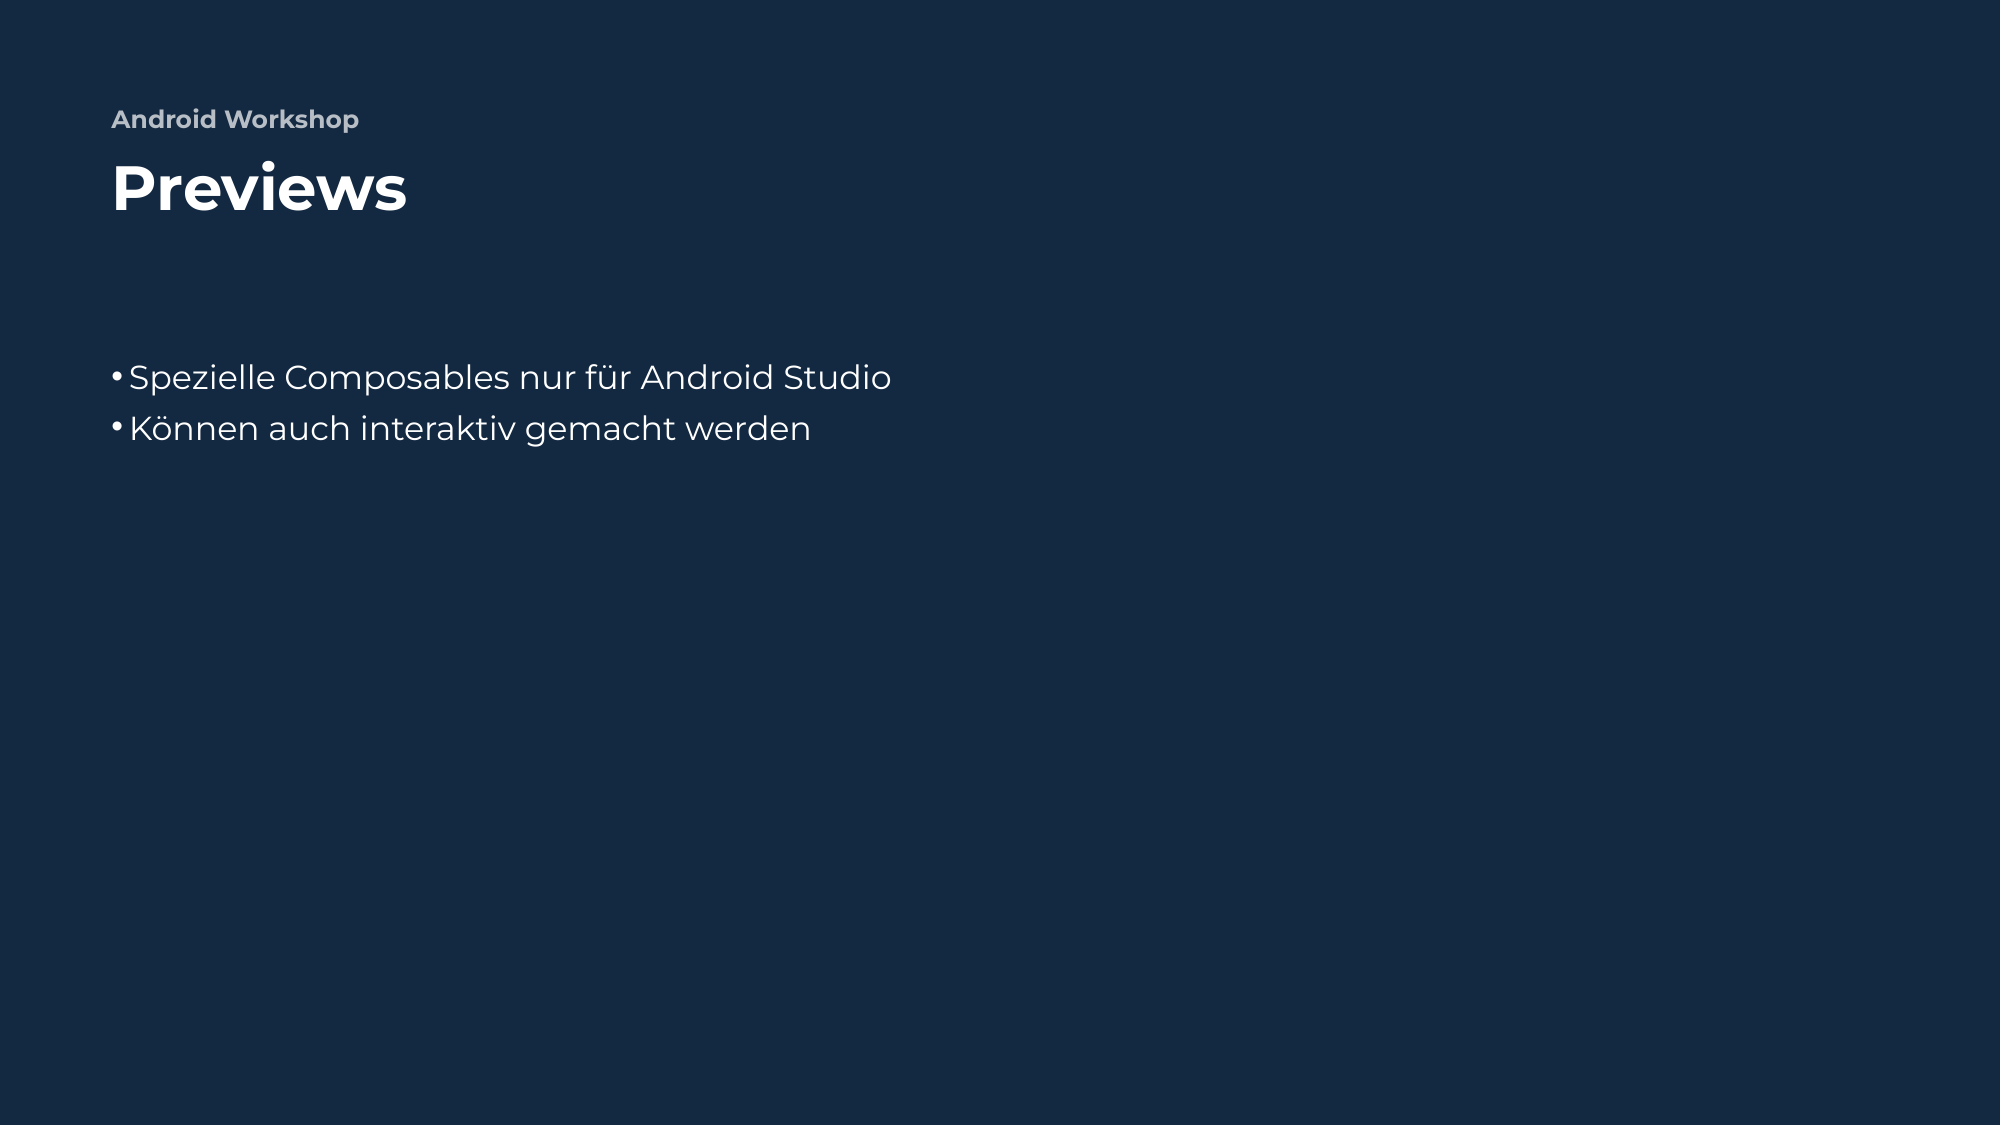

Android Workshop
# Previews
Spezielle Composables nur für Android Studio
Können auch interaktiv gemacht werden